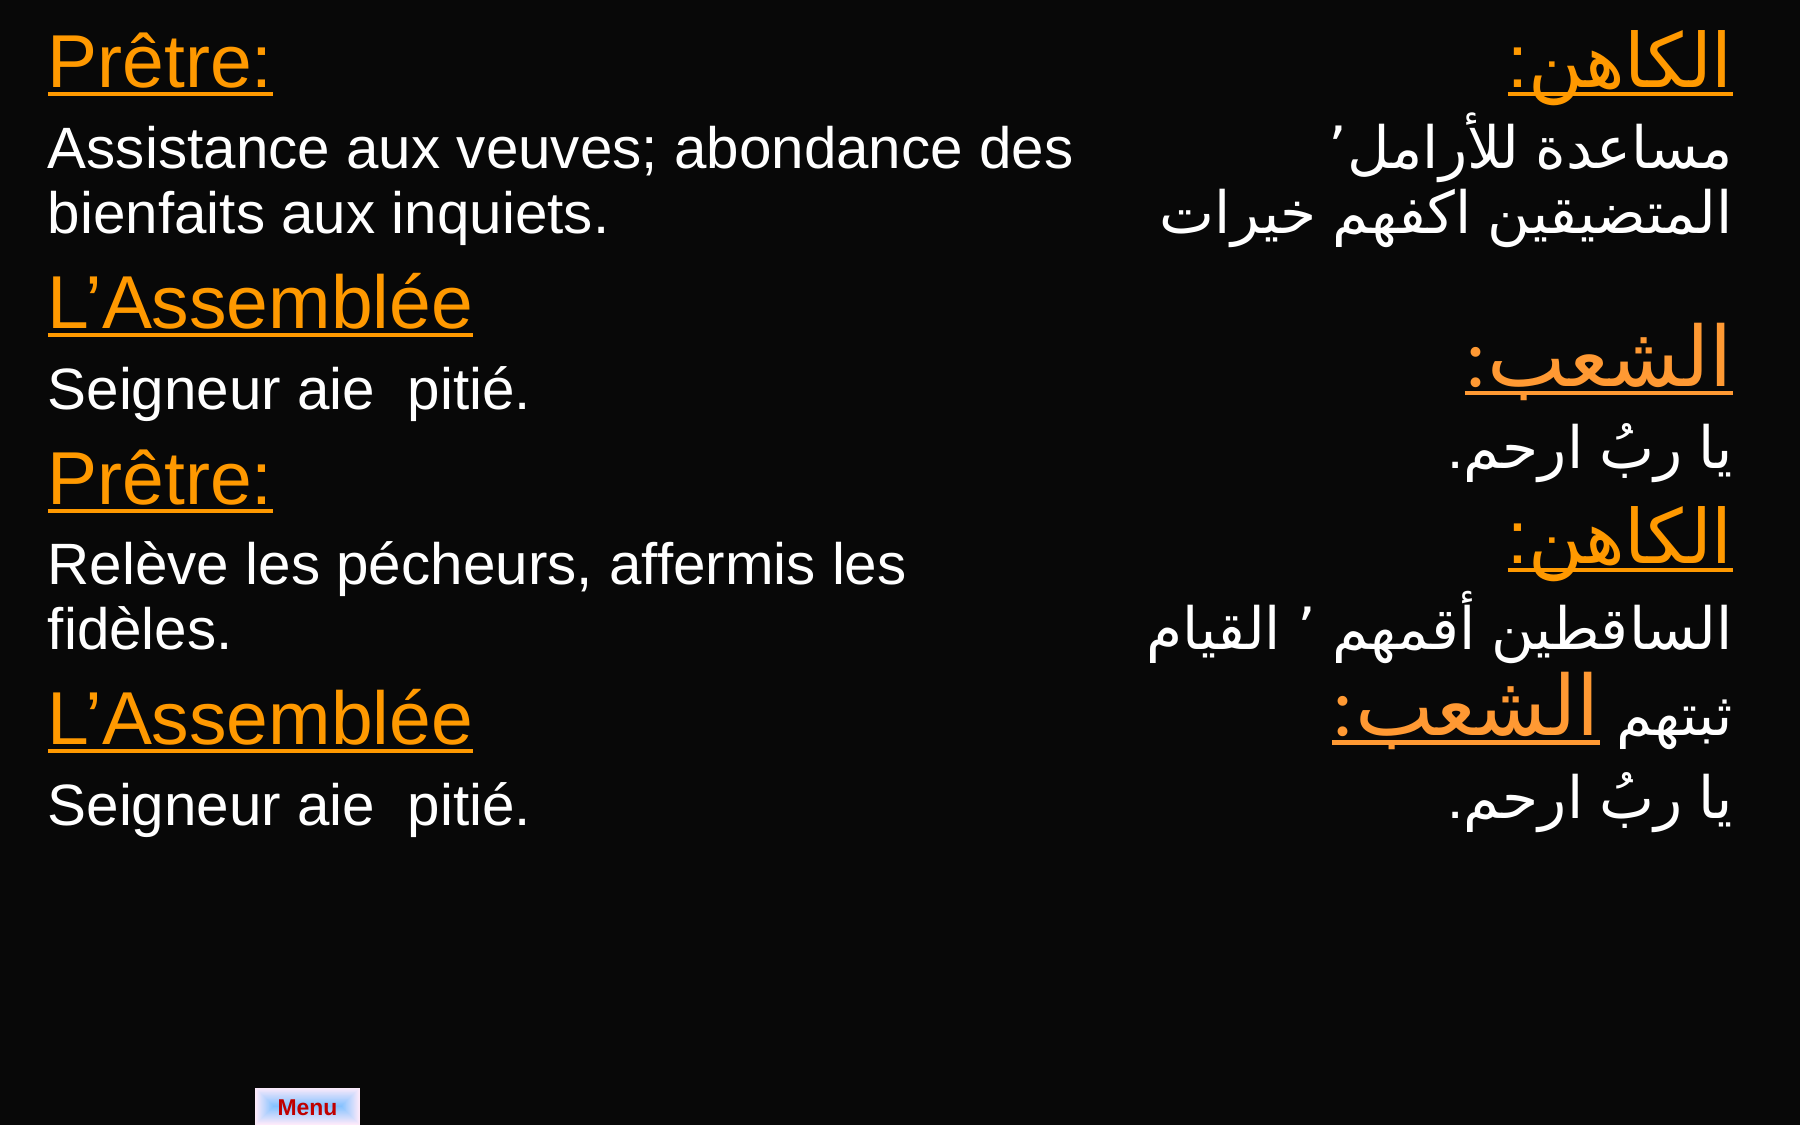

| Prêtre: Assistance aux veuves; abondance des bienfaits aux inquiets. L’Assemblée Seigneur aie pitié. Prêtre: Relève les pécheurs, affermis les fidèles. L’Assemblée Seigneur aie pitié. | الكاهن: مساعدة للأرامل٬ المتضيقين اكفهم خيرات الشعب: يا ربُ ارحم. الكاهن: الساقطين أقمهم ٬ القيام ثبتهم الشعب: يا ربُ ارحم. |
| --- | --- |

Menu